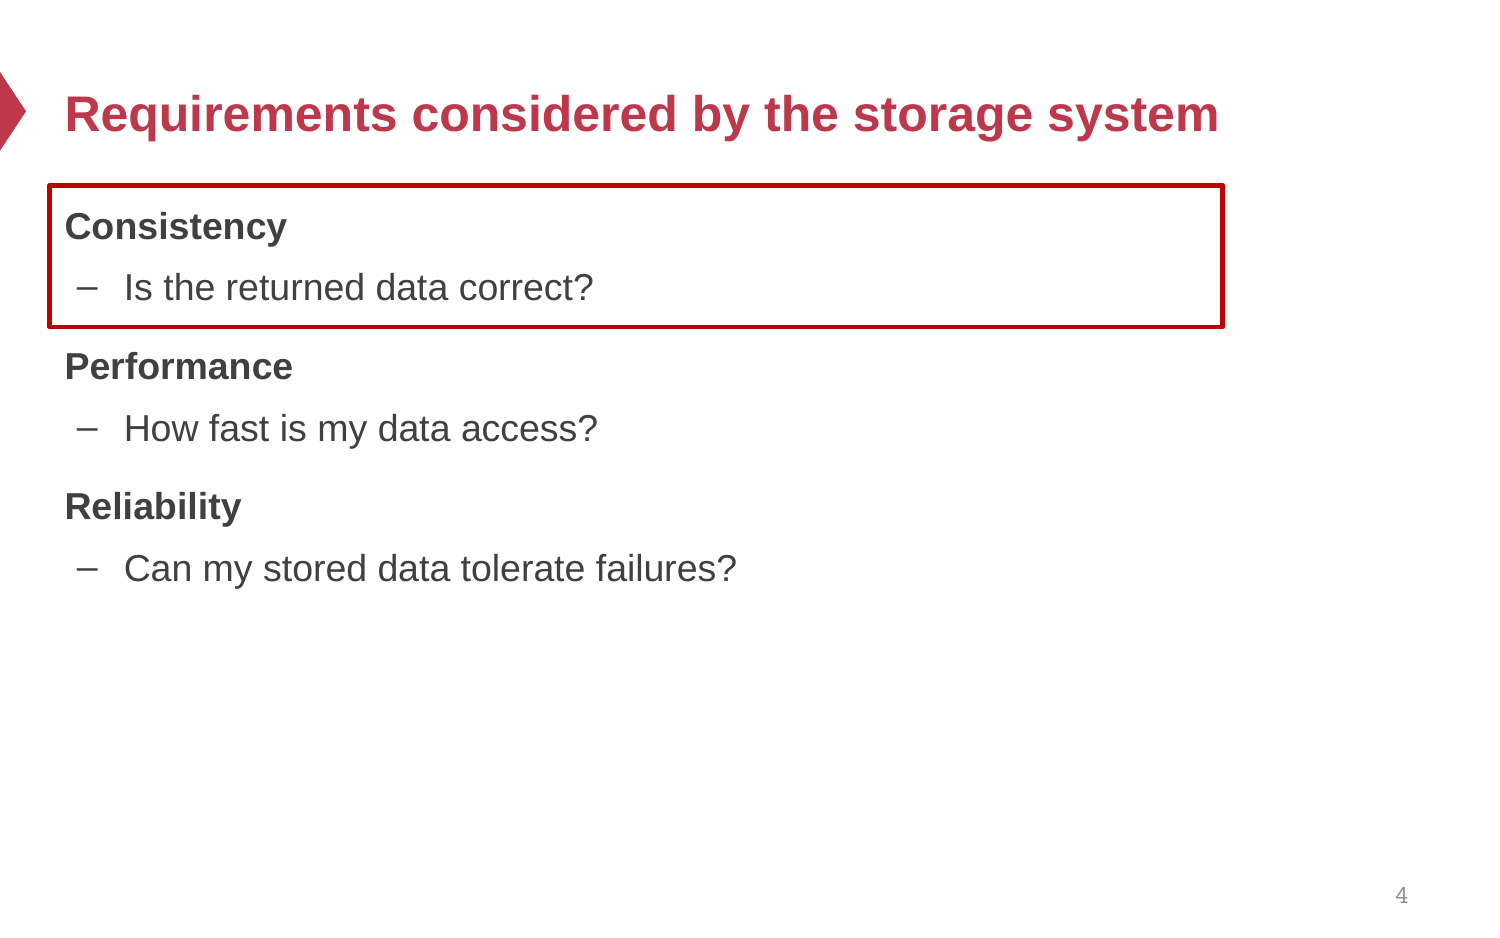

# Requirements considered by the storage system
Consistency
Is the returned data correct?
Performance
How fast is my data access?
Reliability
Can my stored data tolerate failures?

4